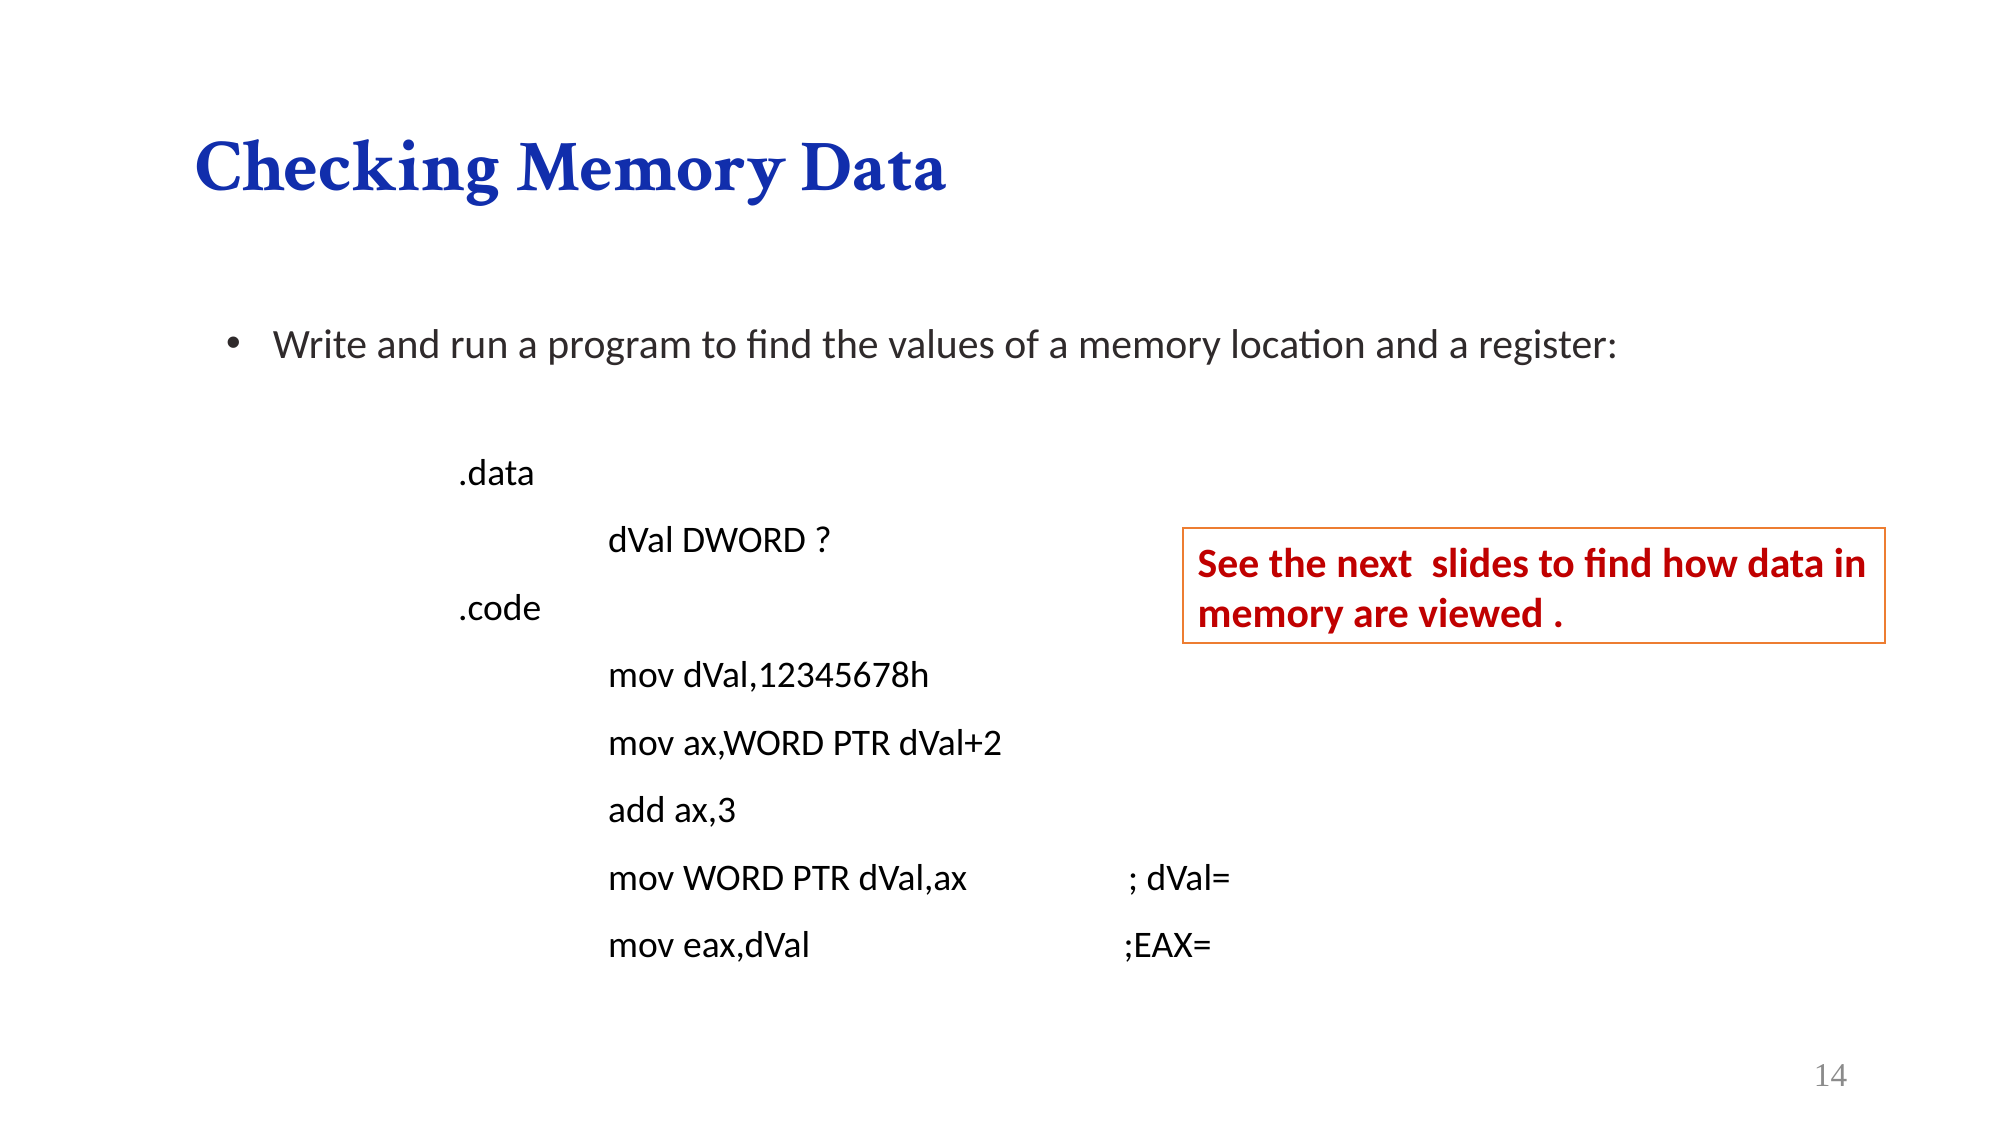

# Checking Memory Data
Write and run a program to find the values of a memory location and a register:

.data
	dVal DWORD ?
.code
mov dVal,12345678h
mov ax,WORD PTR dVal+2
add ax,3
mov WORD PTR dVal,ax                   ; dVal=
mov eax,dVal                                     ;EAX=
See the next  slides to find how data in memory are viewed .
14